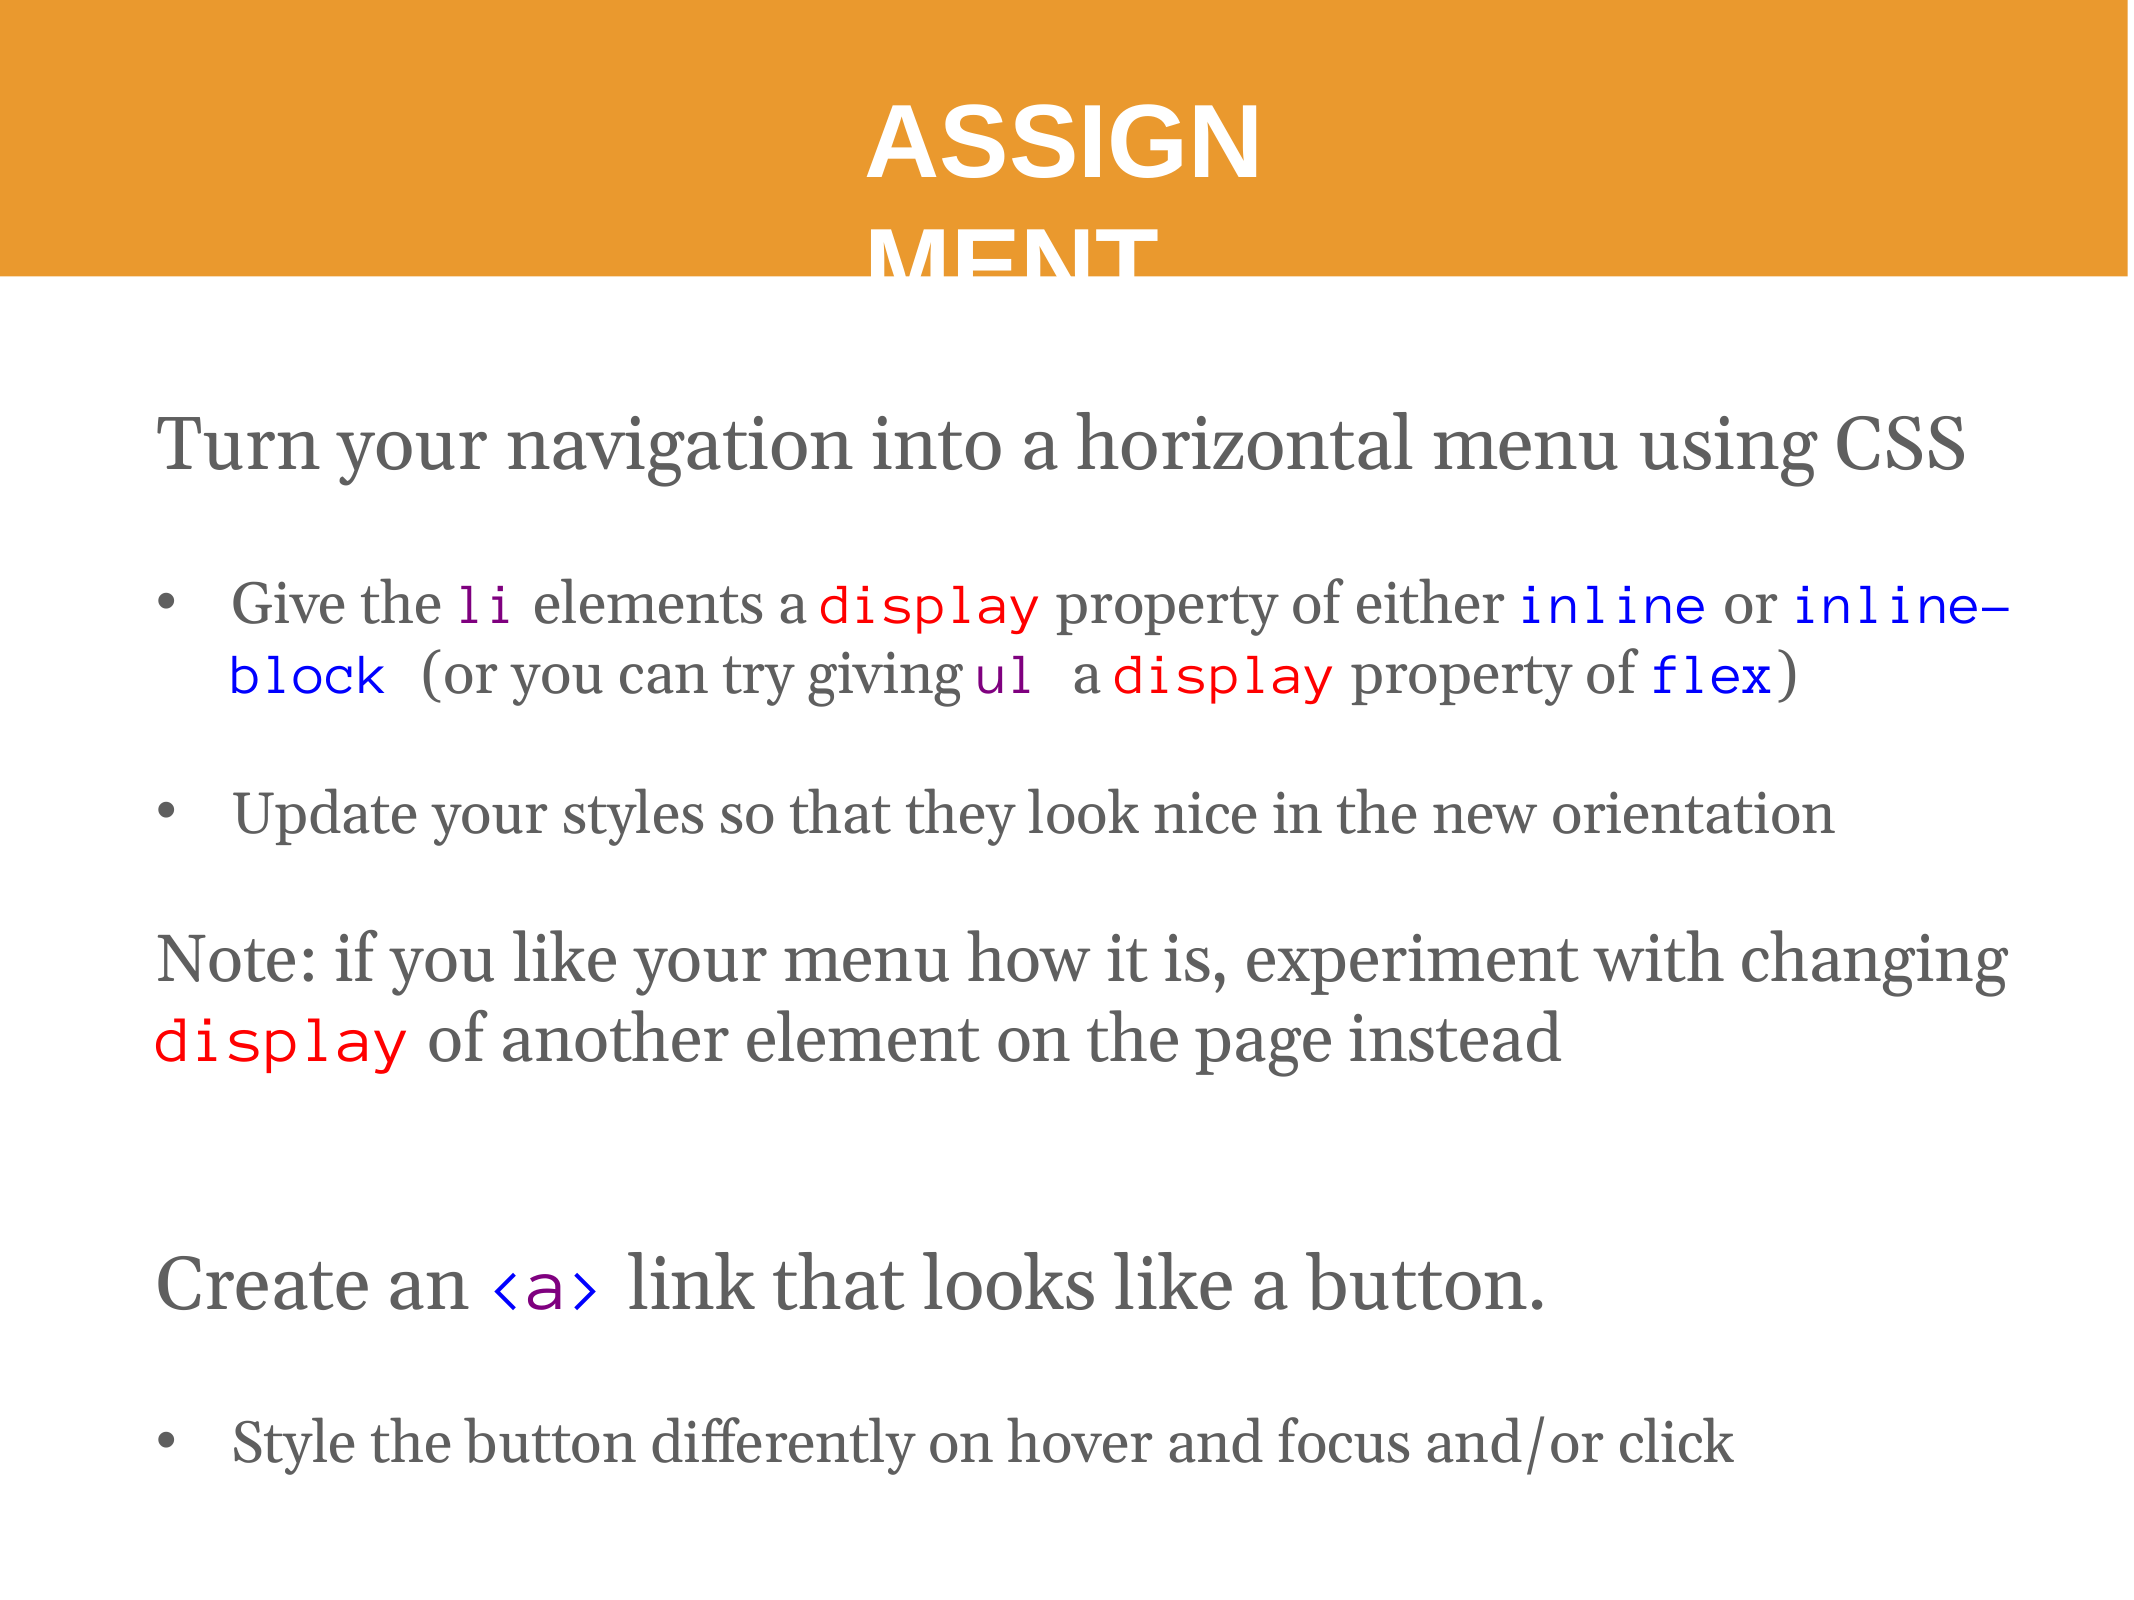

# ASSIGNMENT
Turn your navigation into a horizontal menu using CSS

Give the li elements a display property of either inline or inline-block (or you can try giving ul a display property of flex)

Update your styles so that they look nice in the new orientation

Note: if you like your menu how it is, experiment with changing display of another element on the page instead

Create an <a> link that looks like a button.

Style the button differently on hover and focus and/or click